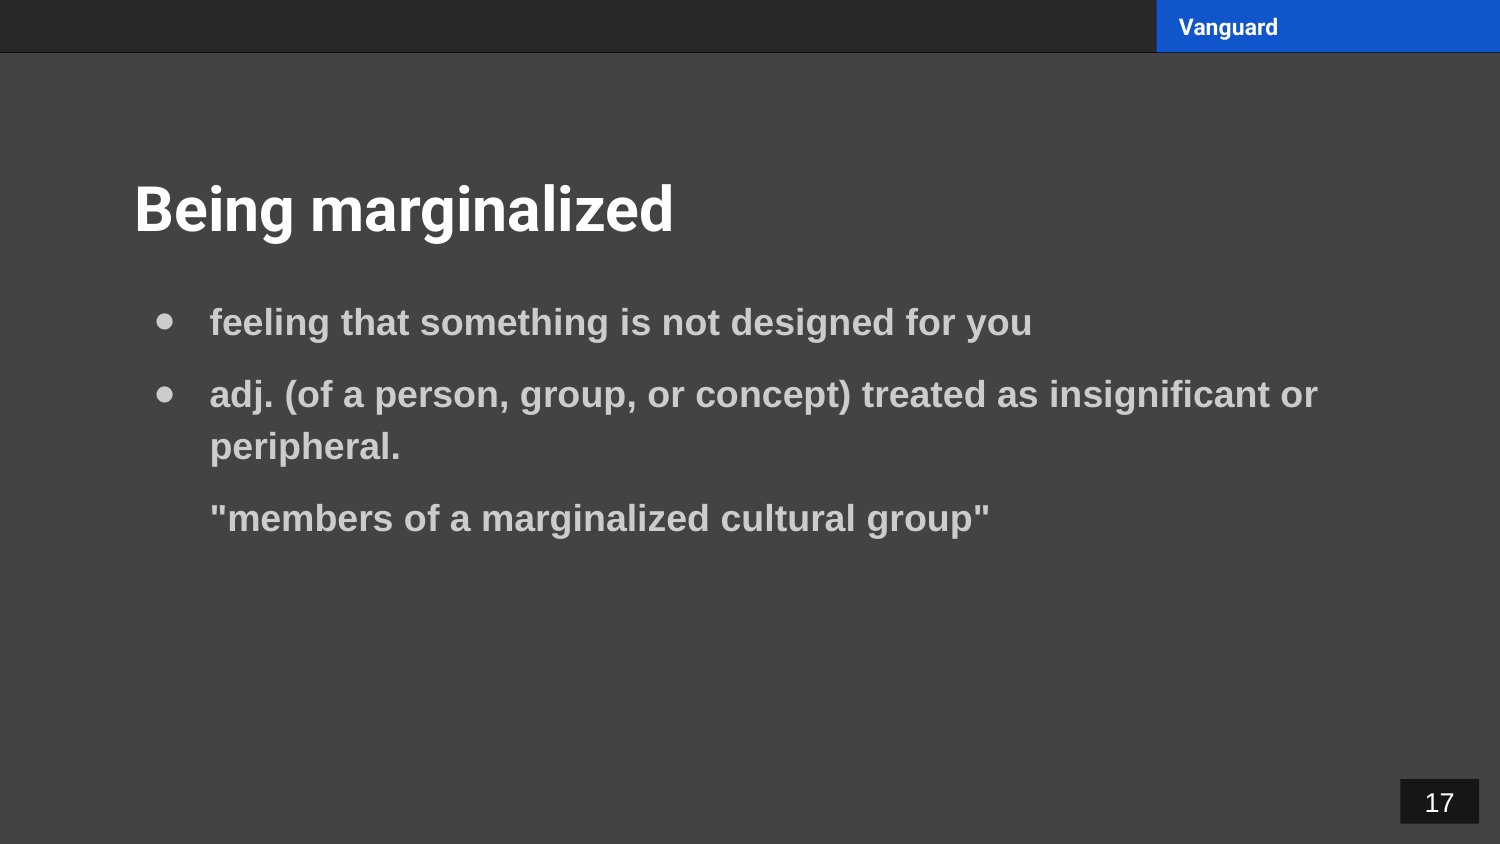

# Being marginalized
feeling that something is not designed for you
adj. (of a person, group, or concept) treated as insignificant or peripheral.
"members of a marginalized cultural group"
17